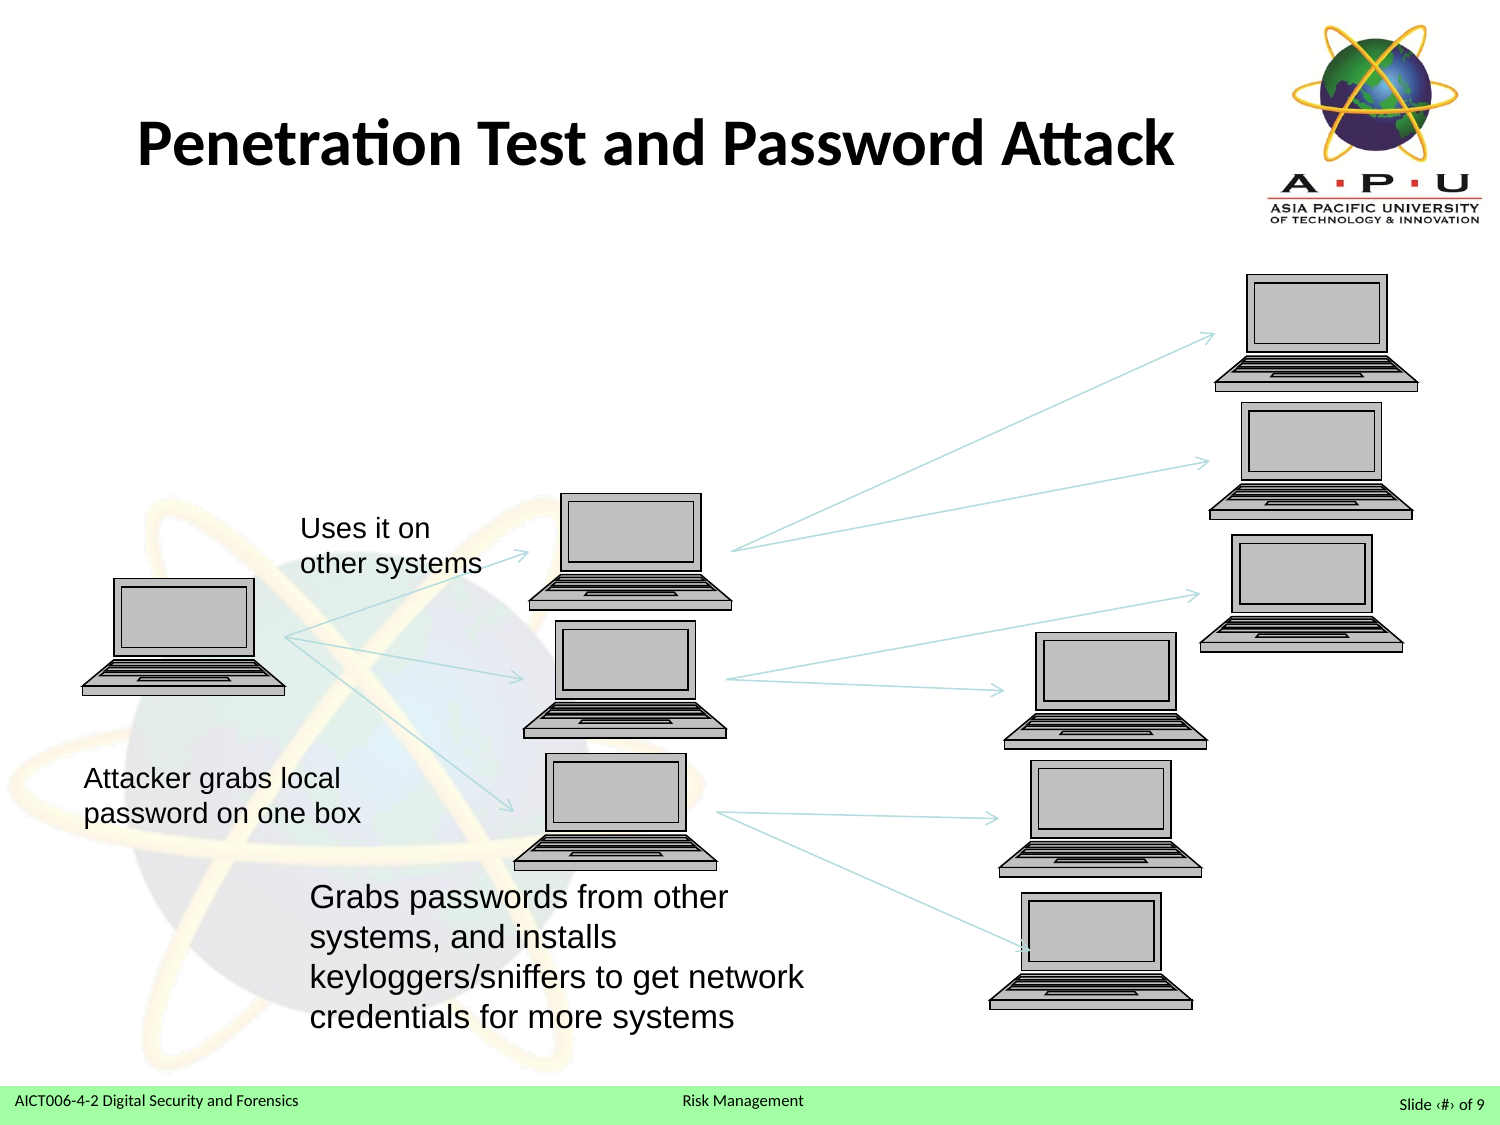

# Penetration Test and Password Attack

Uses it on
other systems

Attacker grabs local
password on one box

Grabs passwords from other systems, and installs keyloggers/sniffers to get network credentials for more systems

Slide ‹#› of 9